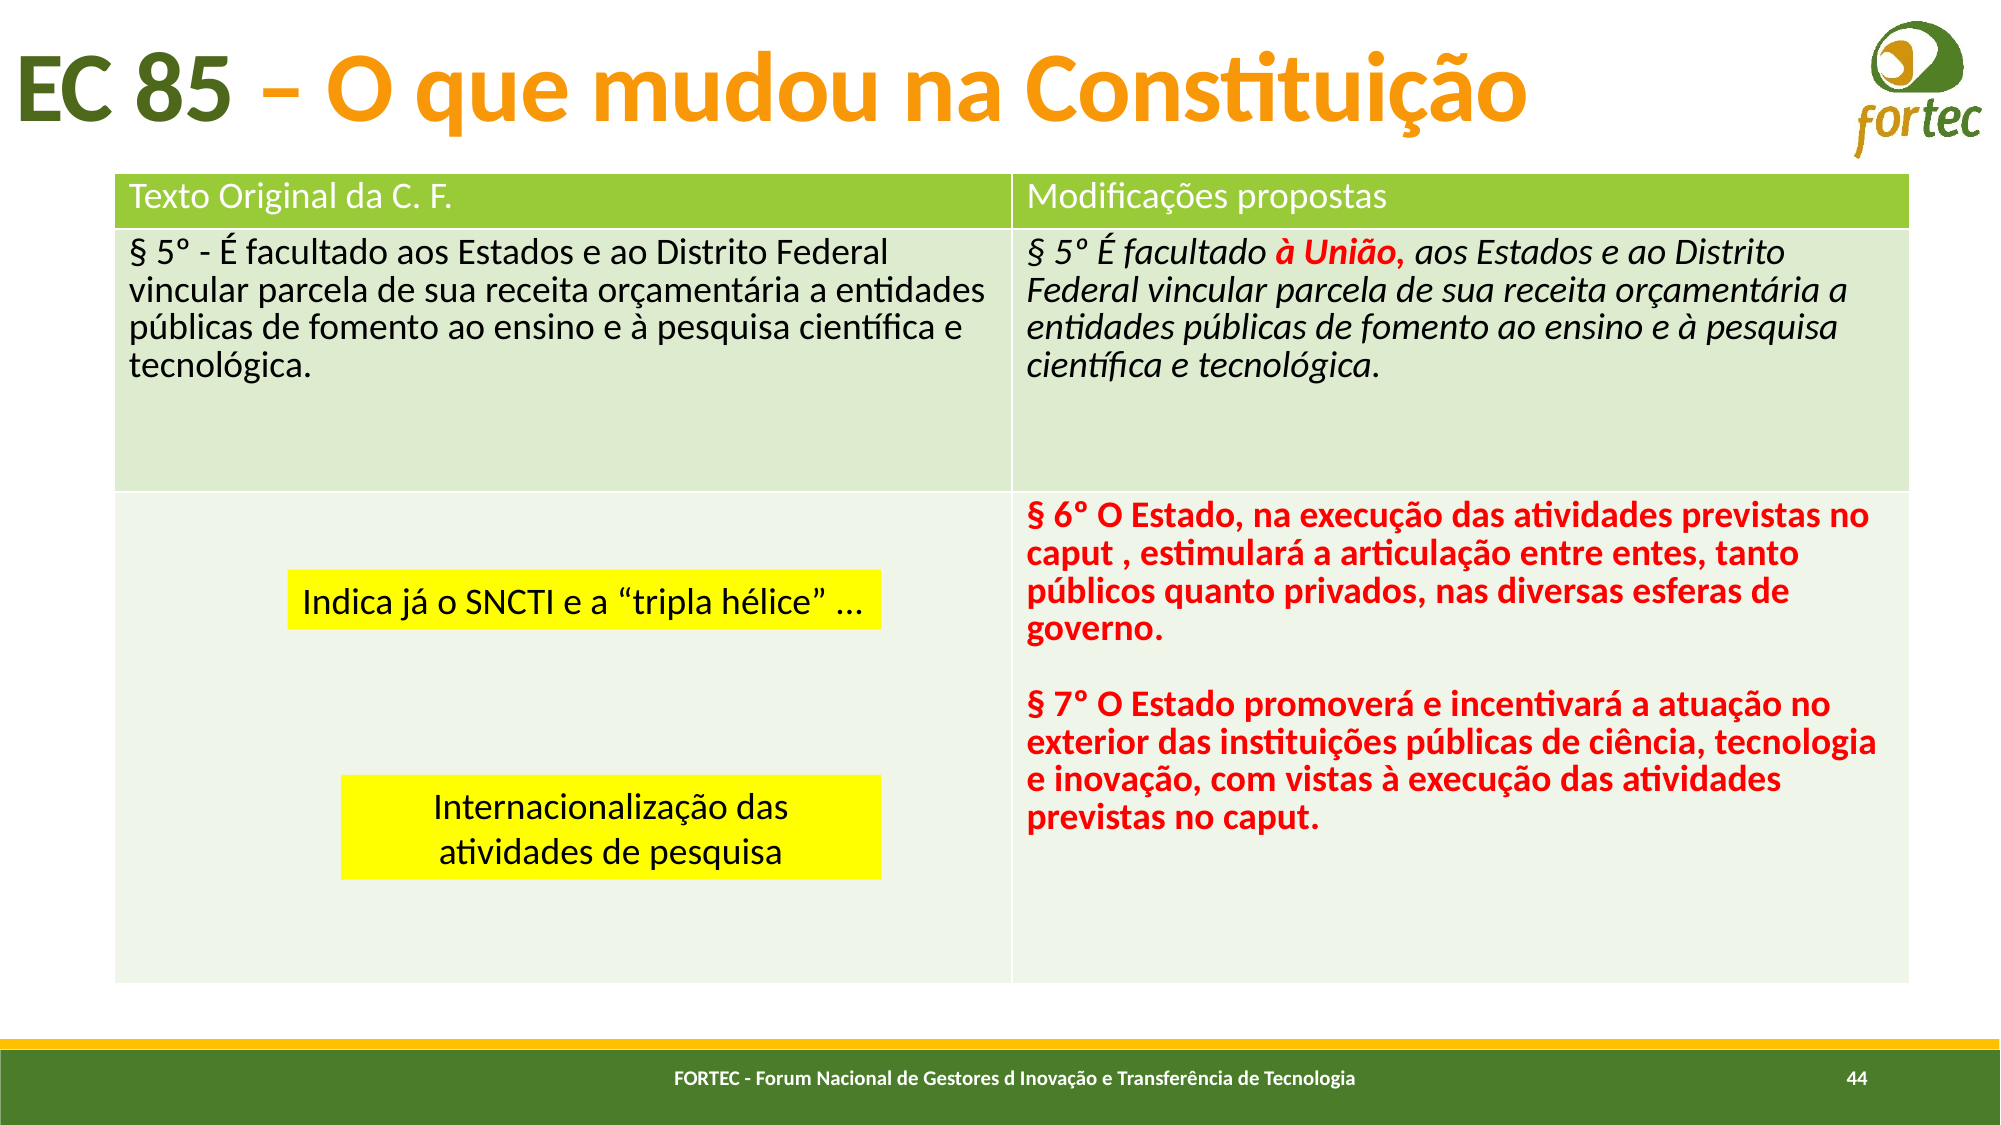

# EC 85 – O que mudou na Constituição
| Texto Original da C. F. | Modificações propostas |
| --- | --- |
| § 5º - É facultado aos Estados e ao Distrito Federal vincular parcela de sua receita orçamentária a entidades públicas de fomento ao ensino e à pesquisa científica e tecnológica. | § 5º É facultado à União, aos Estados e ao Distrito Federal vincular parcela de sua receita orçamentária a entidades públicas de fomento ao ensino e à pesquisa científica e tecnológica. |
|  | § 6º O Estado, na execução das atividades previstas no caput , estimulará a articulação entre entes, tanto públicos quanto privados, nas diversas esferas de governo. § 7º O Estado promoverá e incentivará a atuação no exterior das instituições públicas de ciência, tecnologia e inovação, com vistas à execução das atividades previstas no caput. |
Indica já o SNCTI e a “tripla hélice” ...
Internacionalização das atividades de pesquisa
FORTEC - Forum Nacional de Gestores d Inovação e Transferência de Tecnologia
44